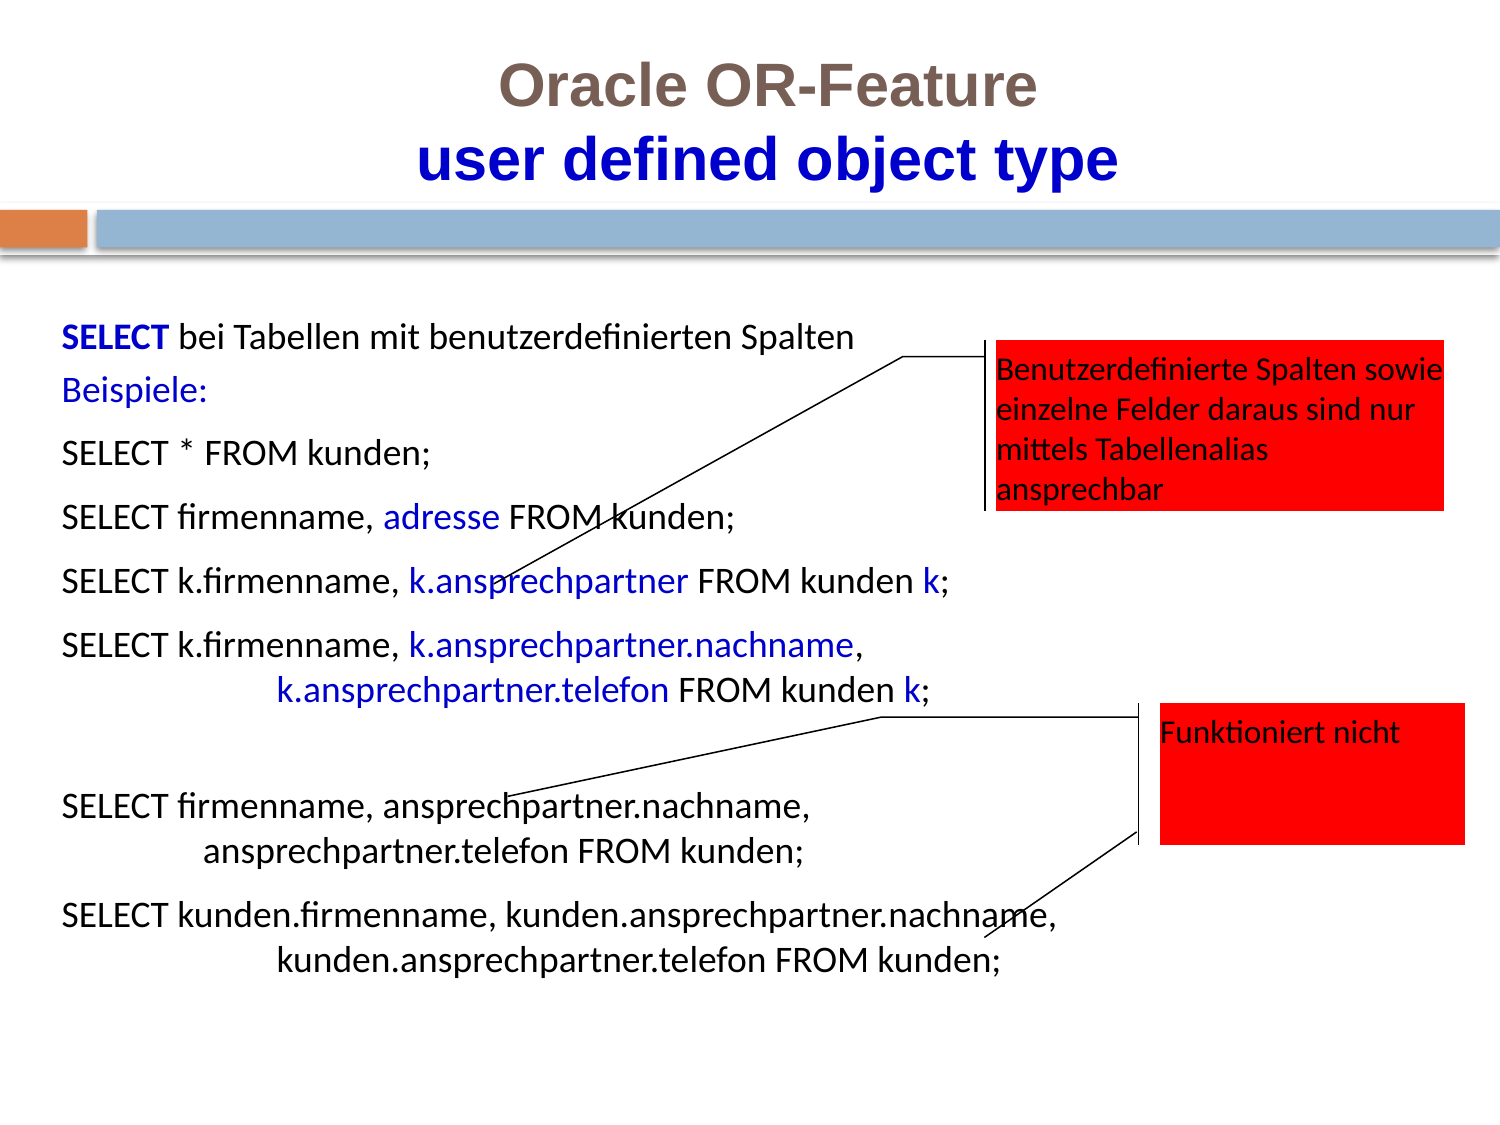

# Oracle OR-Feature user defined object type

SELECT bei Tabellen mit benutzerdefinierten Spalten
Beispiele:
SELECT * FROM kunden;
SELECT firmenname, adresse FROM kunden;
SELECT k.firmenname, k.ansprechpartner FROM kunden k;
SELECT k.firmenname, k.ansprechpartner.nachname,
	 k.ansprechpartner.telefon FROM kunden k;

SELECT firmenname, ansprechpartner.nachname,
          ansprechpartner.telefon FROM kunden;
SELECT kunden.firmenname, kunden.ansprechpartner.nachname,
	 kunden.ansprechpartner.telefon FROM kunden;
Benutzerdefinierte Spalten sowie einzelne Felder daraus sind nur mittels Tabellenalias ansprechbar
Funktioniert nicht